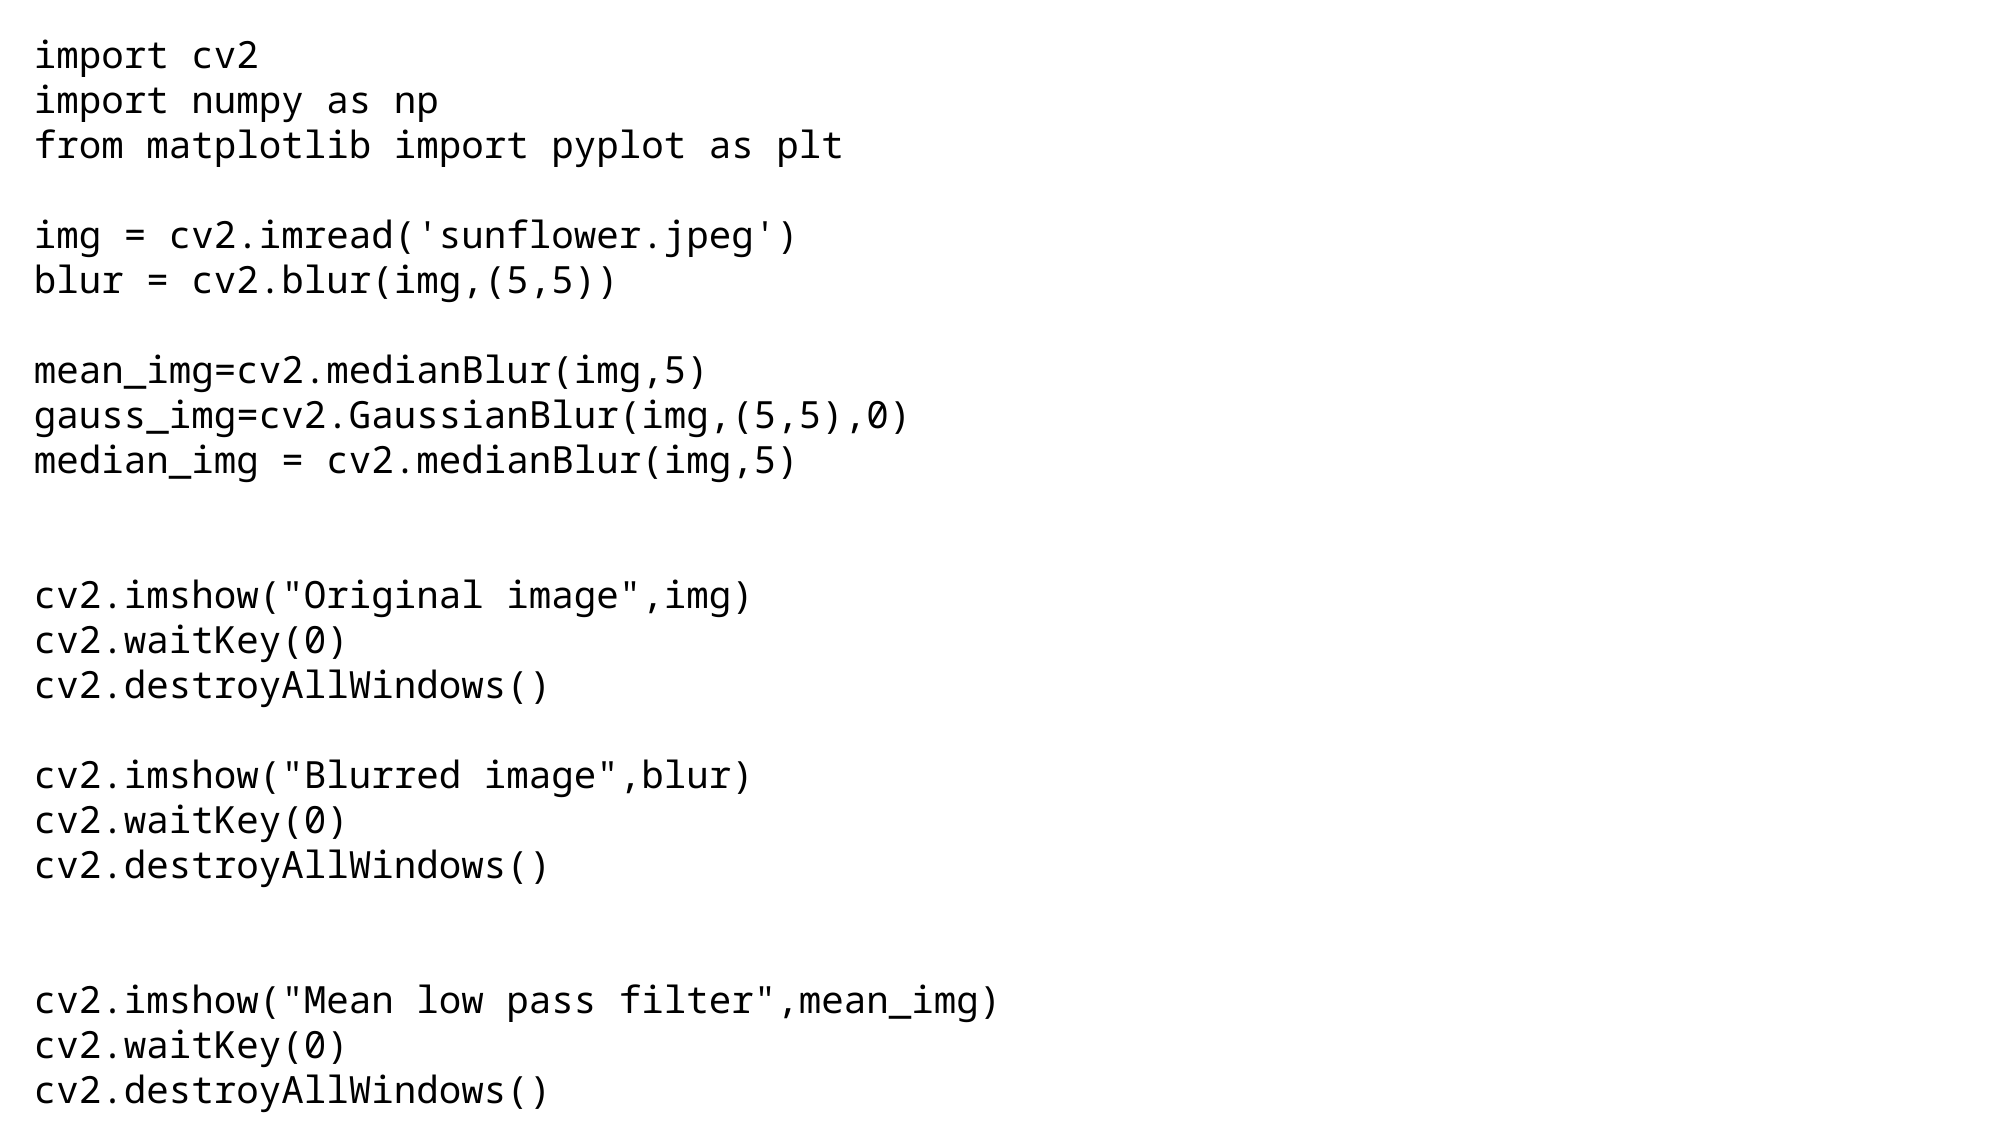

import cv2
import numpy as np
from matplotlib import pyplot as plt
img = cv2.imread('sunflower.jpeg')
blur = cv2.blur(img,(5,5))
mean_img=cv2.medianBlur(img,5)
gauss_img=cv2.GaussianBlur(img,(5,5),0)
median_img = cv2.medianBlur(img,5)
cv2.imshow("Original image",img)
cv2.waitKey(0)
cv2.destroyAllWindows()
cv2.imshow("Blurred image",blur)
cv2.waitKey(0)
cv2.destroyAllWindows()
cv2.imshow("Mean low pass filter",mean_img)
cv2.waitKey(0)
cv2.destroyAllWindows()

# PANTONE® COLOUR OF THE YEAR 2022